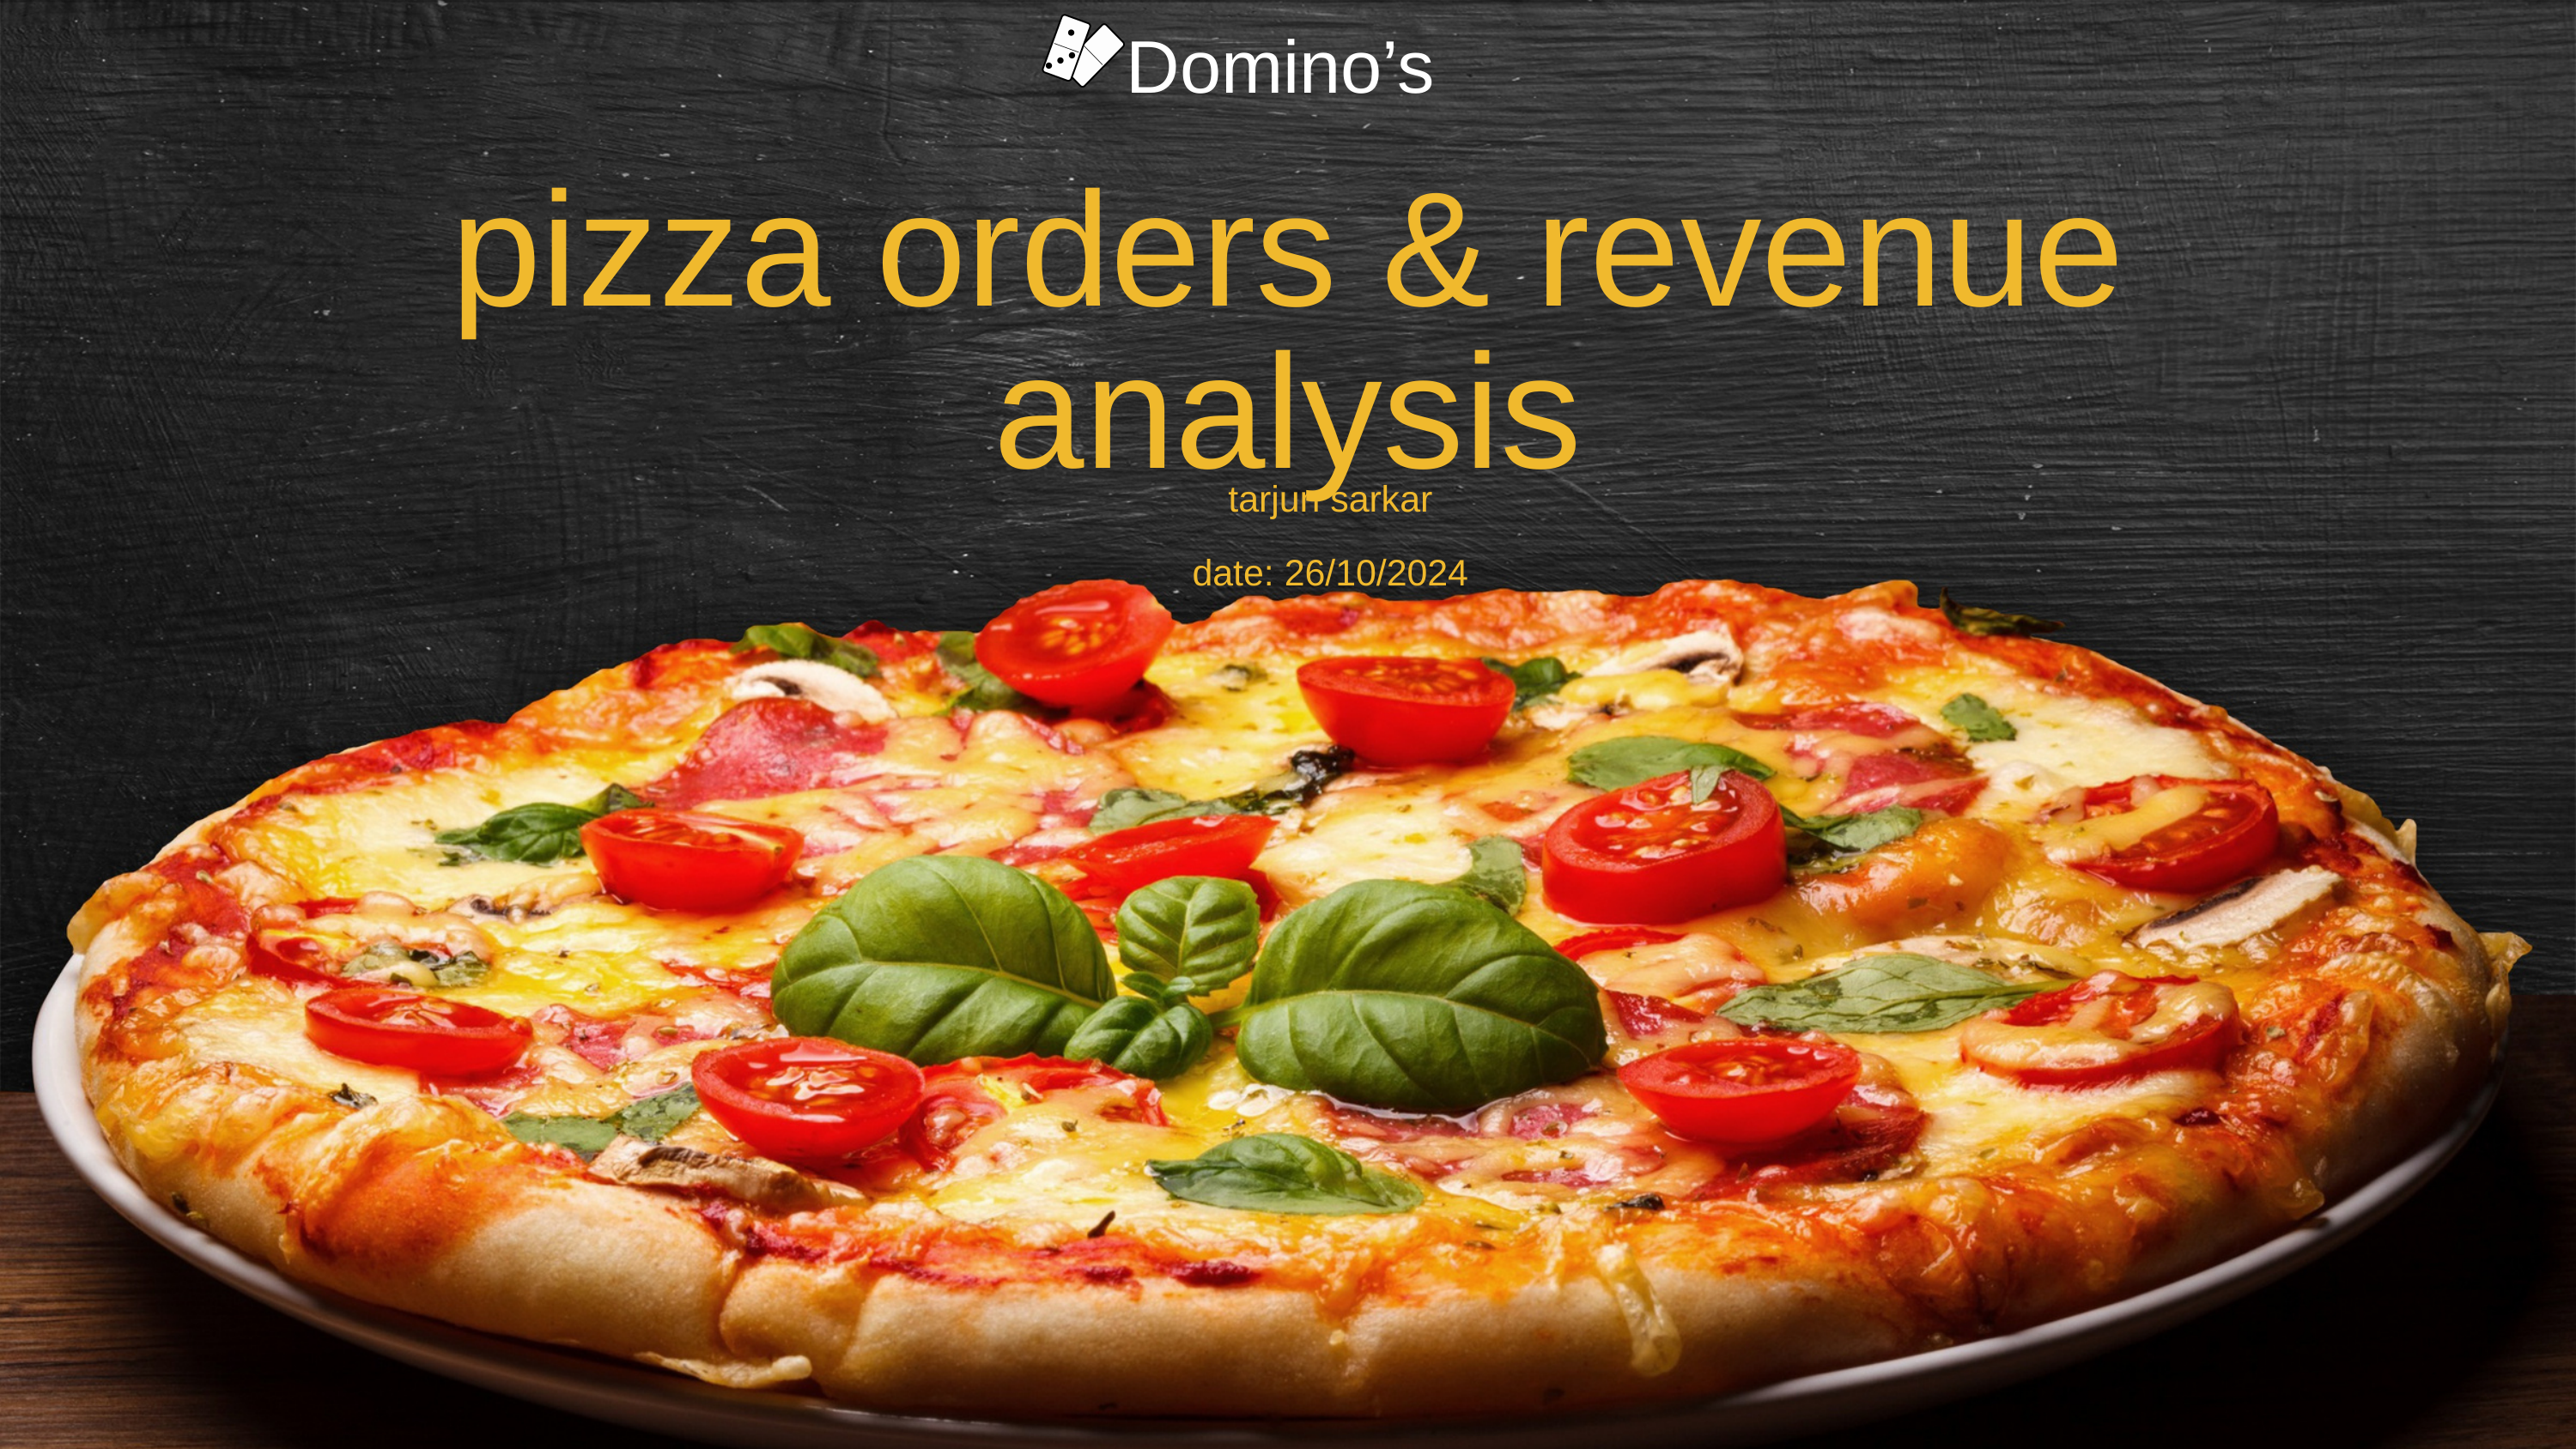

Domino’s
pizza orders & revenue analysis
tarjun sarkar

date: 26/10/2024